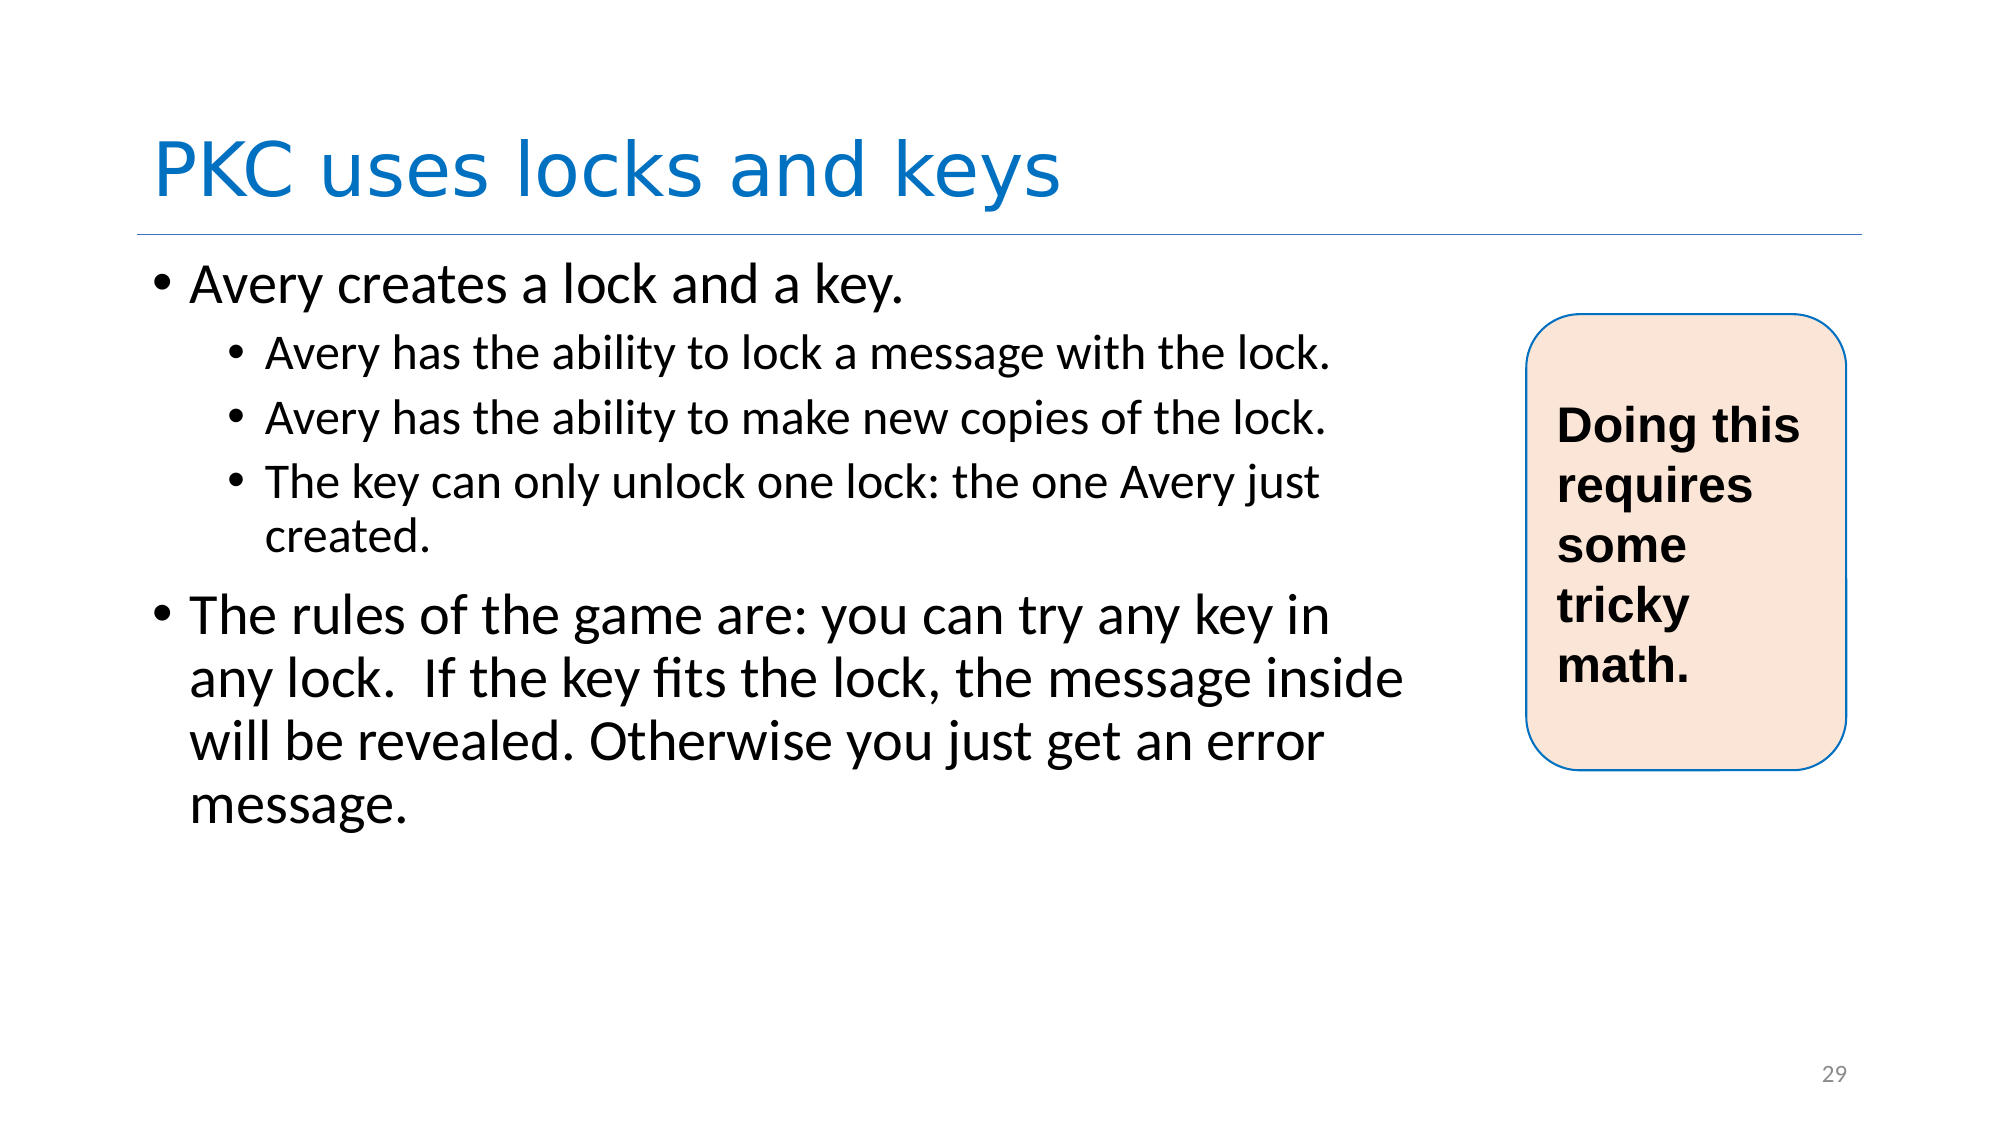

# PKC uses locks and keys
Avery creates a lock and a key.
Avery has the ability to lock a message with the lock.
Avery has the ability to make new copies of the lock.
The key can only unlock one lock: the one Avery just created.
The rules of the game are: you can try any key in any lock.  If the key fits the lock, the message inside will be revealed. Otherwise you just get an error message.
Doing this requires some tricky math.
29